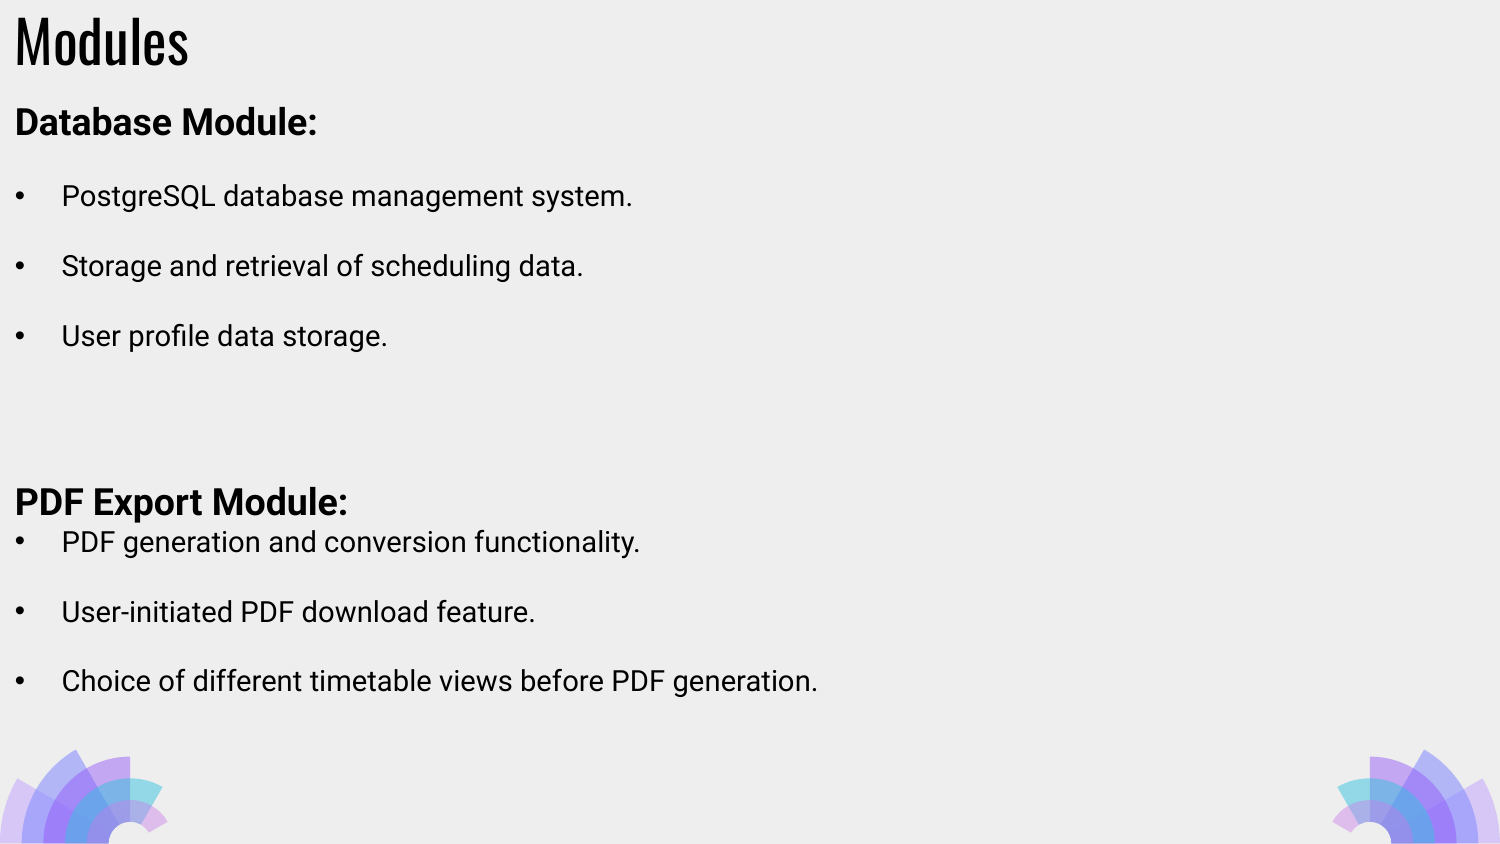

Modules
Database Module:

PostgreSQL database management system.

Storage and retrieval of scheduling data.

User profile data storage.

PDF Export Module:
PDF generation and conversion functionality.

User-initiated PDF download feature.

Choice of different timetable views before PDF generation.